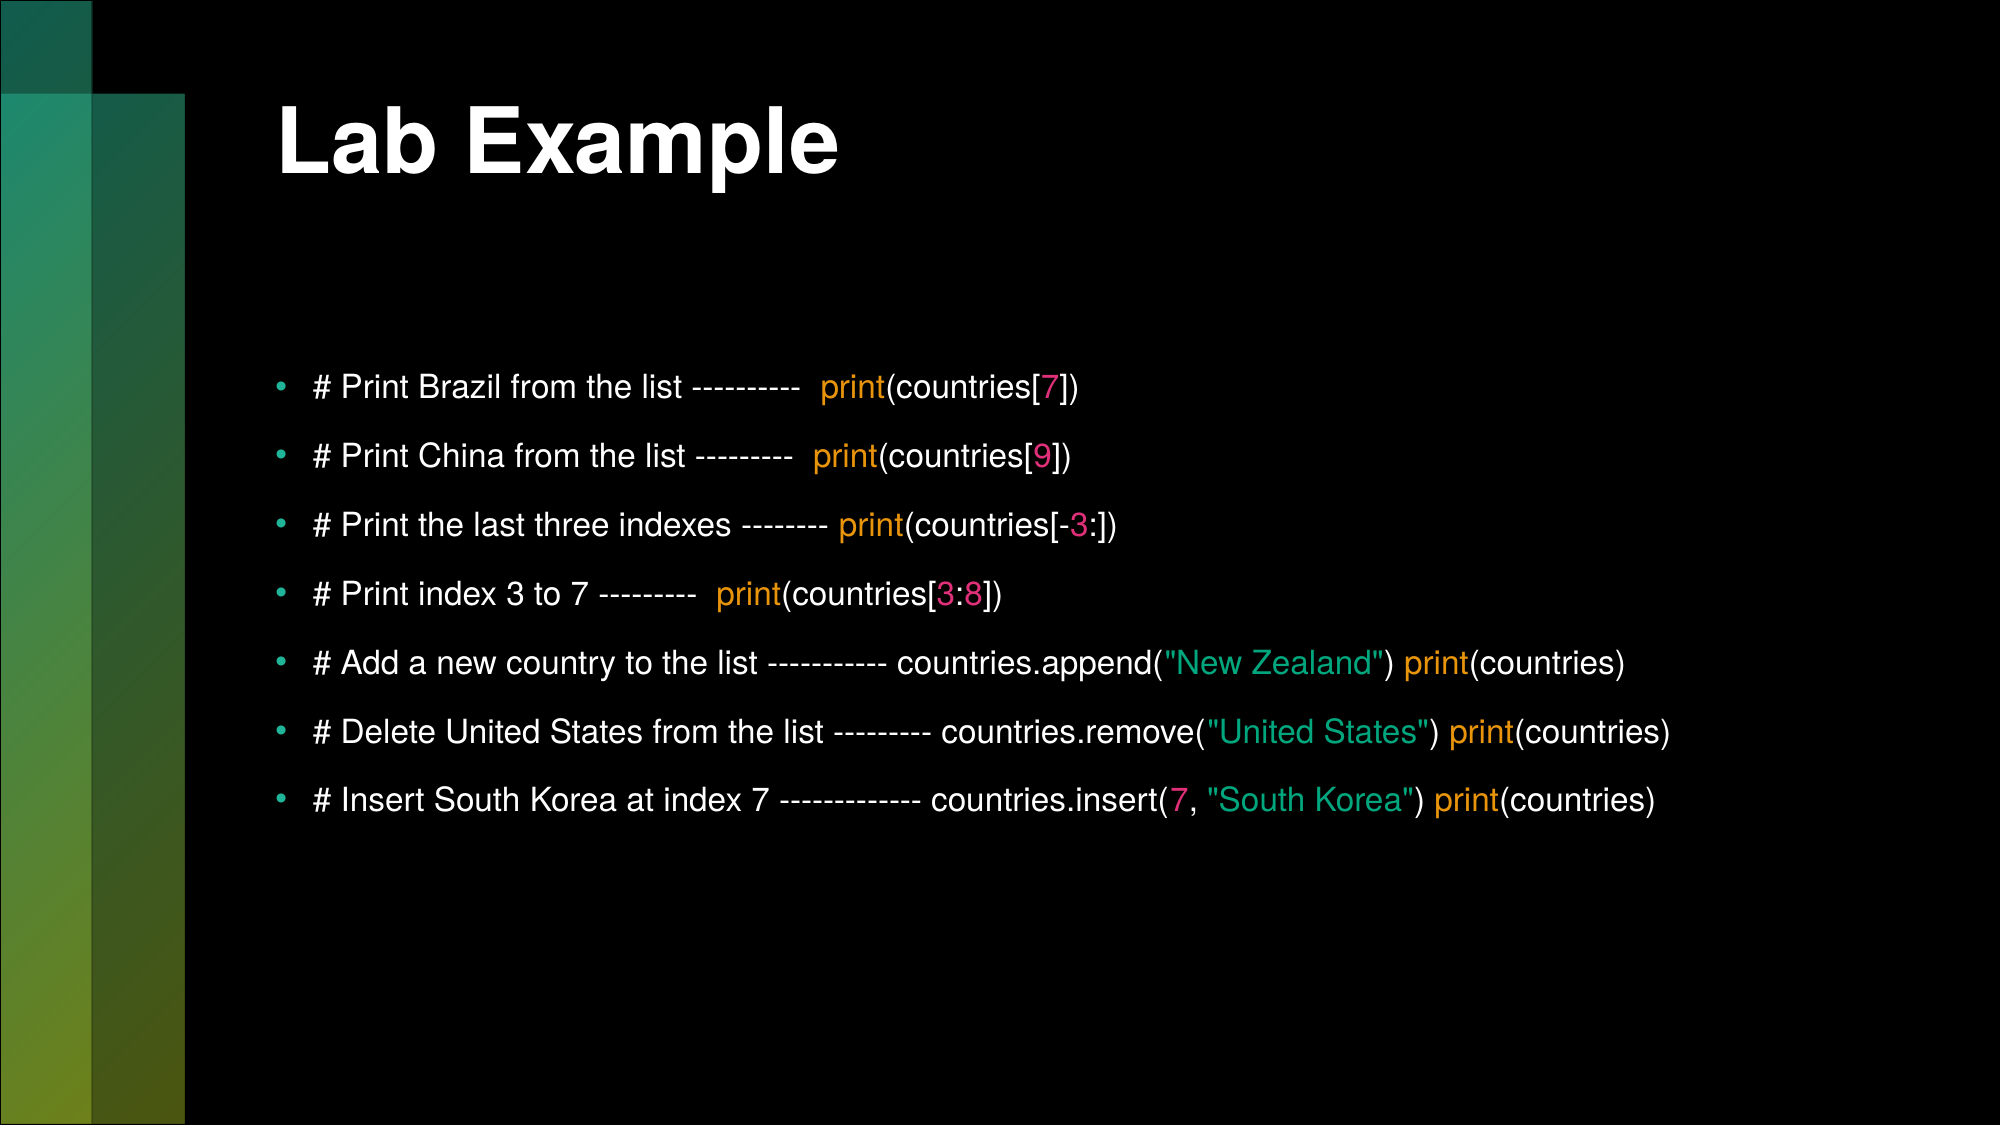

# Lab Example
# Print Brazil from the list ----------  print(countries[7])
# Print China from the list ---------  print(countries[9])
# Print the last three indexes -------- print(countries[-3:])
# Print index 3 to 7 ---------  print(countries[3:8])
# Add a new country to the list ----------- countries.append("New Zealand") print(countries)
# Delete United States from the list --------- countries.remove("United States") print(countries)
# Insert South Korea at index 7 ------------- countries.insert(7, "South Korea") print(countries)